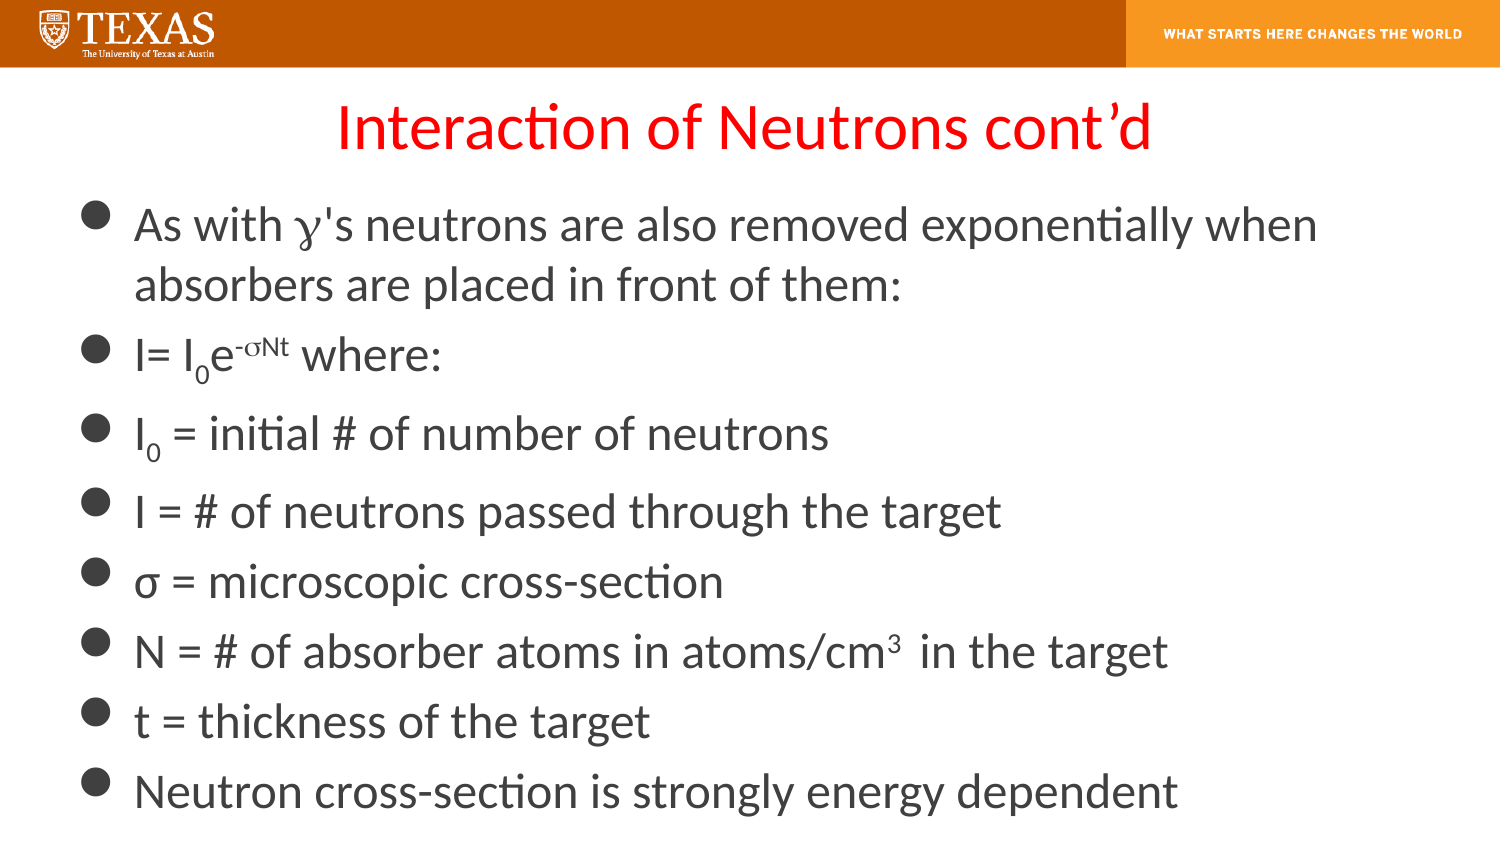

Interaction of Neutrons cont’d
As with γ's neutrons are also removed exponentially when absorbers are placed in front of them:
I= I0e-σNt where:
I0 = initial # of number of neutrons
I = # of neutrons passed through the target
σ = microscopic cross-section
N = # of absorber atoms in atoms/cm3  in the target
t = thickness of the target
Neutron cross-section is strongly energy dependent